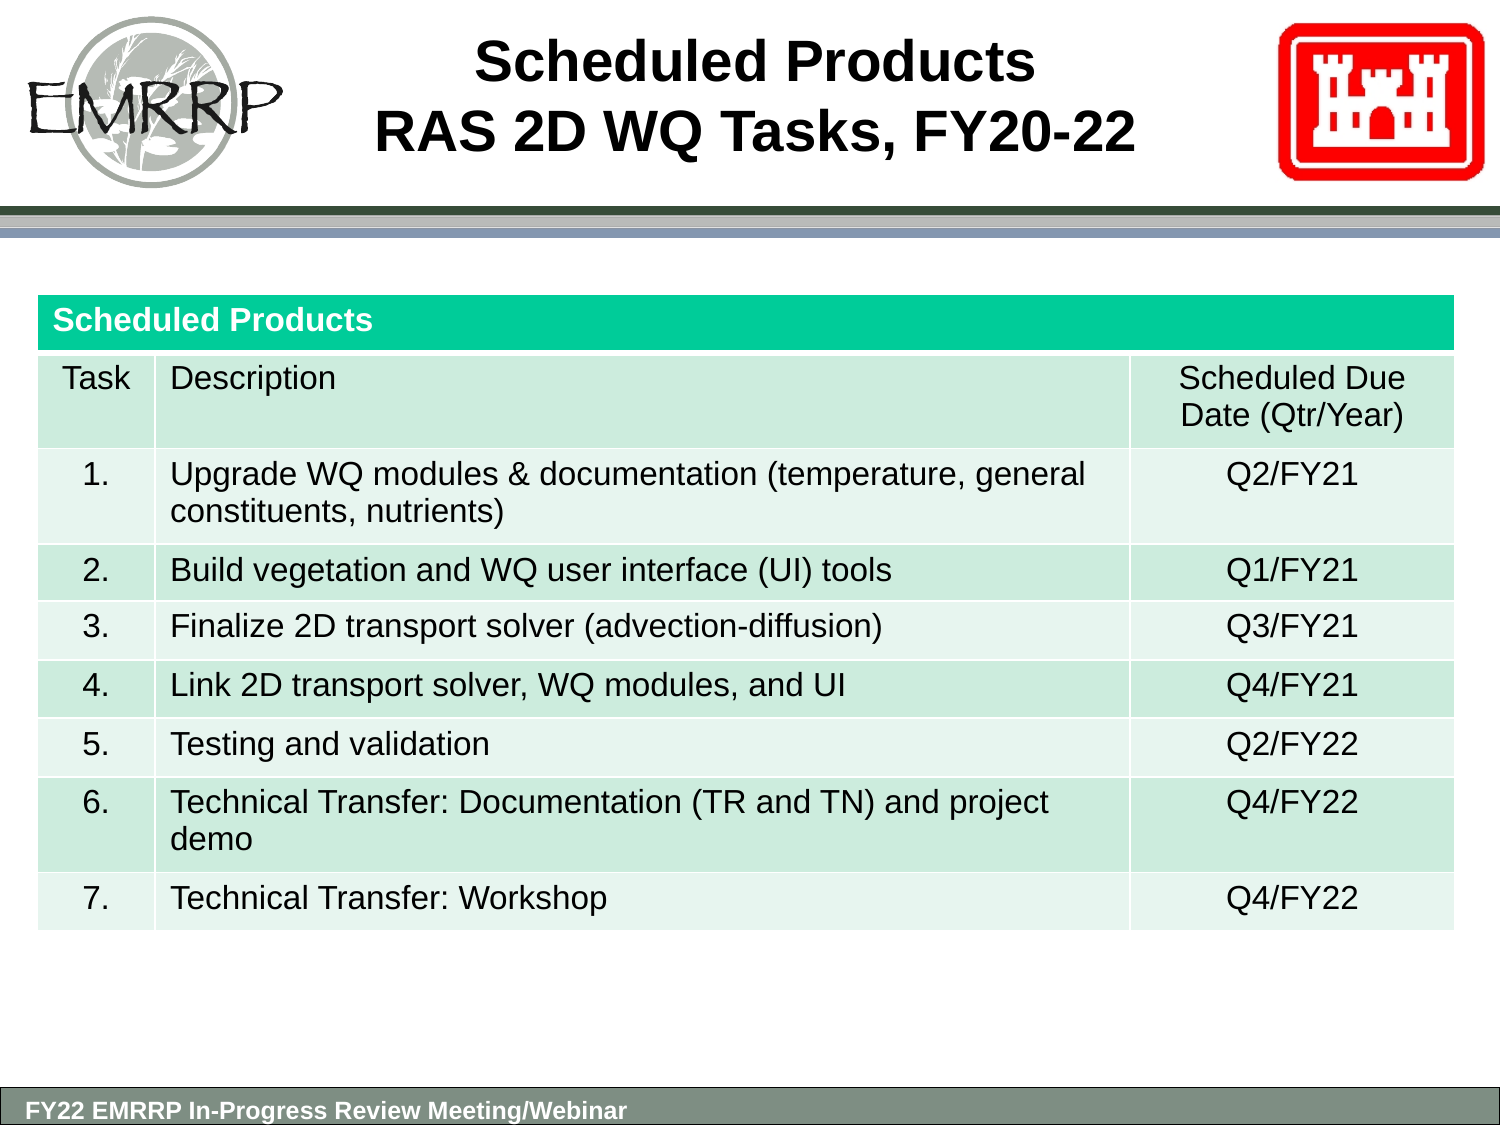

# Scheduled Products RAS 2D WQ Tasks, FY20-22
| Scheduled Products |  |  |
| --- | --- | --- |
| Task | Description | Scheduled Due Date (Qtr/Year) |
| 1. | Upgrade WQ modules & documentation (temperature, general constituents, nutrients) | Q2/FY21 |
| 2. | Build vegetation and WQ user interface (UI) tools | Q1/FY21 |
| 3. | Finalize 2D transport solver (advection-diffusion) | Q3/FY21 |
| 4. | Link 2D transport solver, WQ modules, and UI | Q4/FY21 |
| 5. | Testing and validation | Q2/FY22 |
| 6. | Technical Transfer: Documentation (TR and TN) and project demo | Q4/FY22 |
| 7. | Technical Transfer: Workshop | Q4/FY22 |